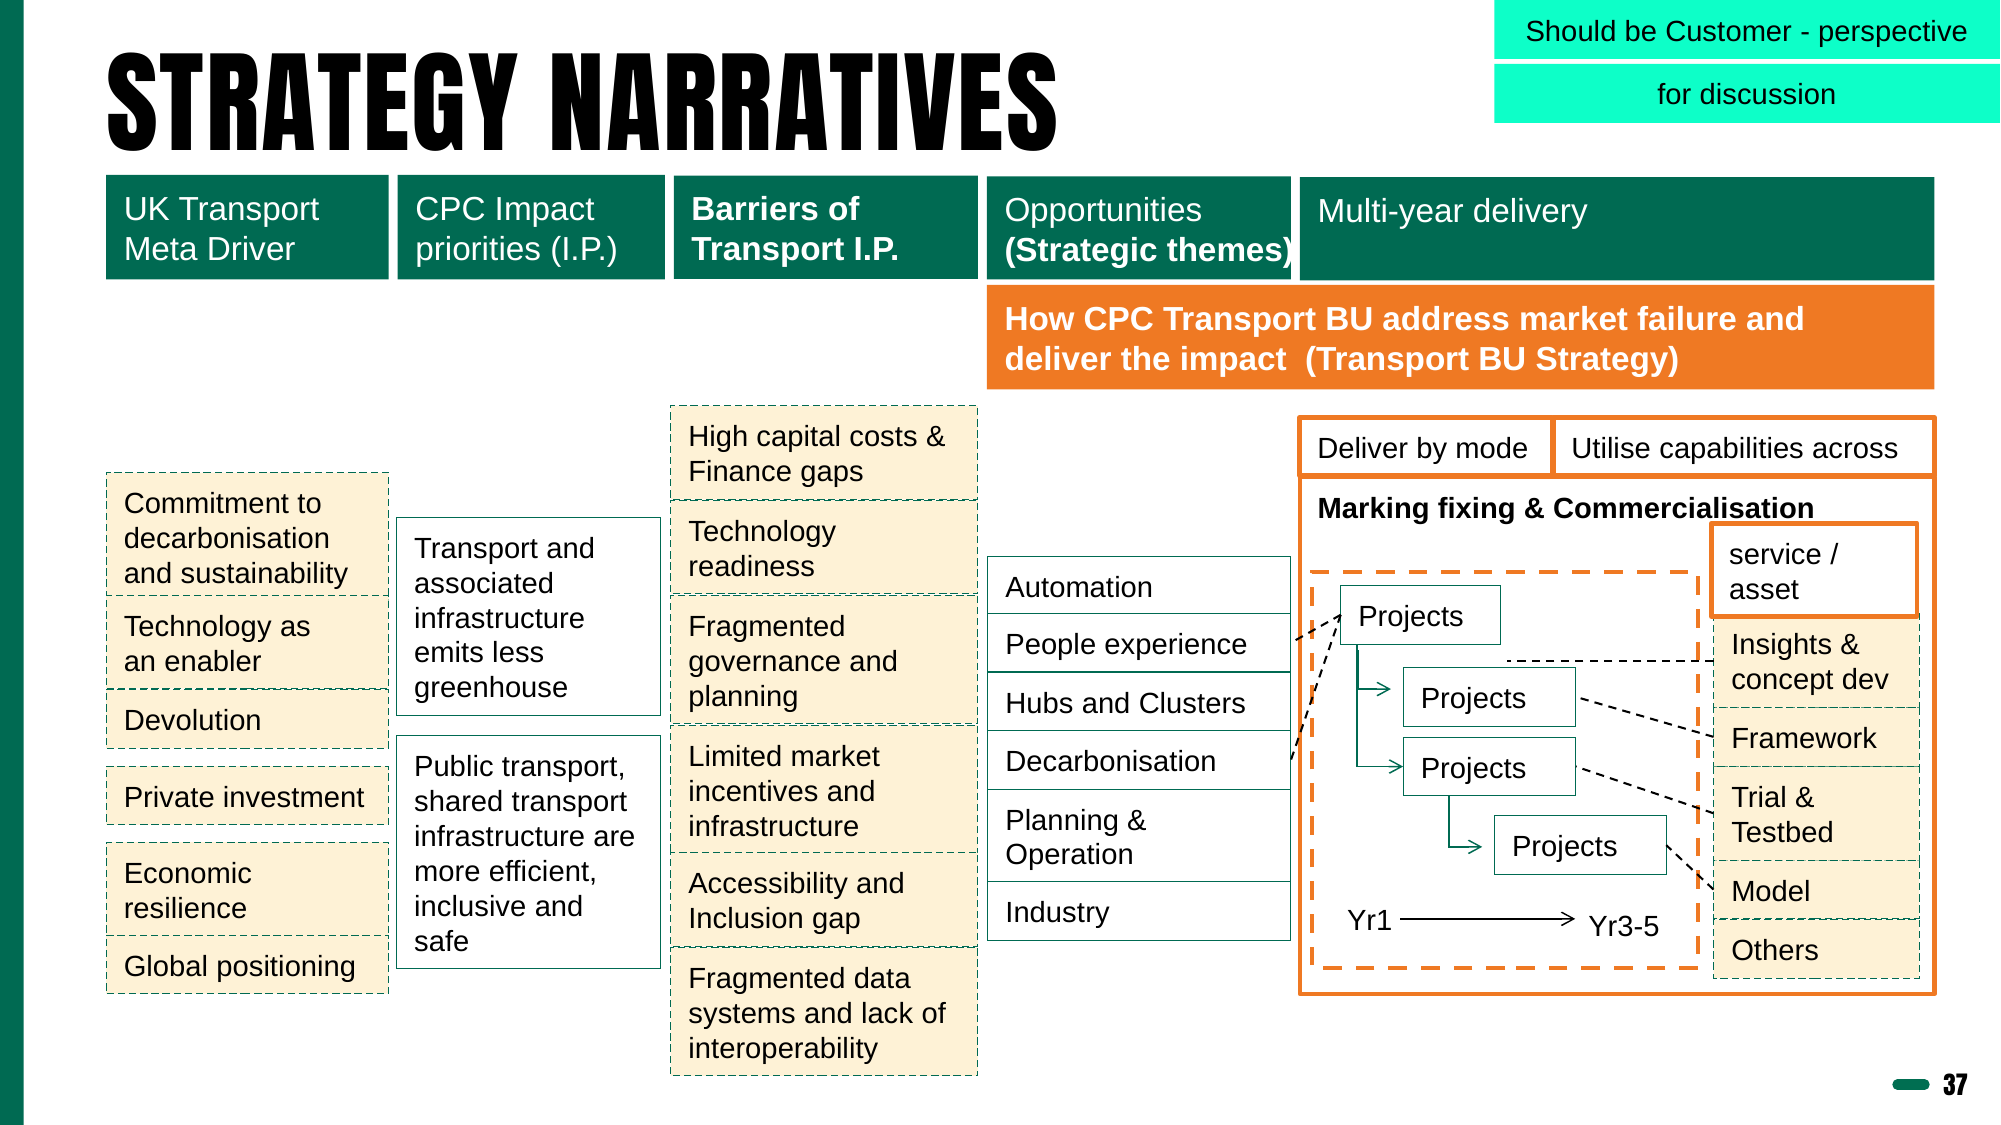

Should be Customer - perspective
# Strategy narratives
for discussion
UK Transport Meta Driver
CPC Impact priorities (I.P.)
Barriers of Transport I.P.
Opportunities
(Strategic themes)
Multi-year delivery
How CPC Transport BU address market failure and deliver the impact  (Transport BU Strategy)

High capital costs & Finance gaps
Deliver by mode
Utilise capabilities across
Commitment to decarbonisation and sustainability
Marking fixing & Commercialisation
Technology readiness
Transport and associated infrastructure emits less greenhouse
service / asset
Automation

Projects
Fragmented governance and planning
Technology as
an enabler
People experience
Insights & concept dev
Projects
Hubs and Clusters
Devolution
Framework
Public transport, shared transport infrastructure are more efficient, inclusive and safe
Limited market incentives and infrastructure
Decarbonisation
Projects
Private investment
Trial & Testbed
Planning & Operation
Projects
Economic resilience
Accessibility and Inclusion gap
Model
Industry
Yr1
Yr3-5
Others
Global positioning
Fragmented data systems and lack of interoperability